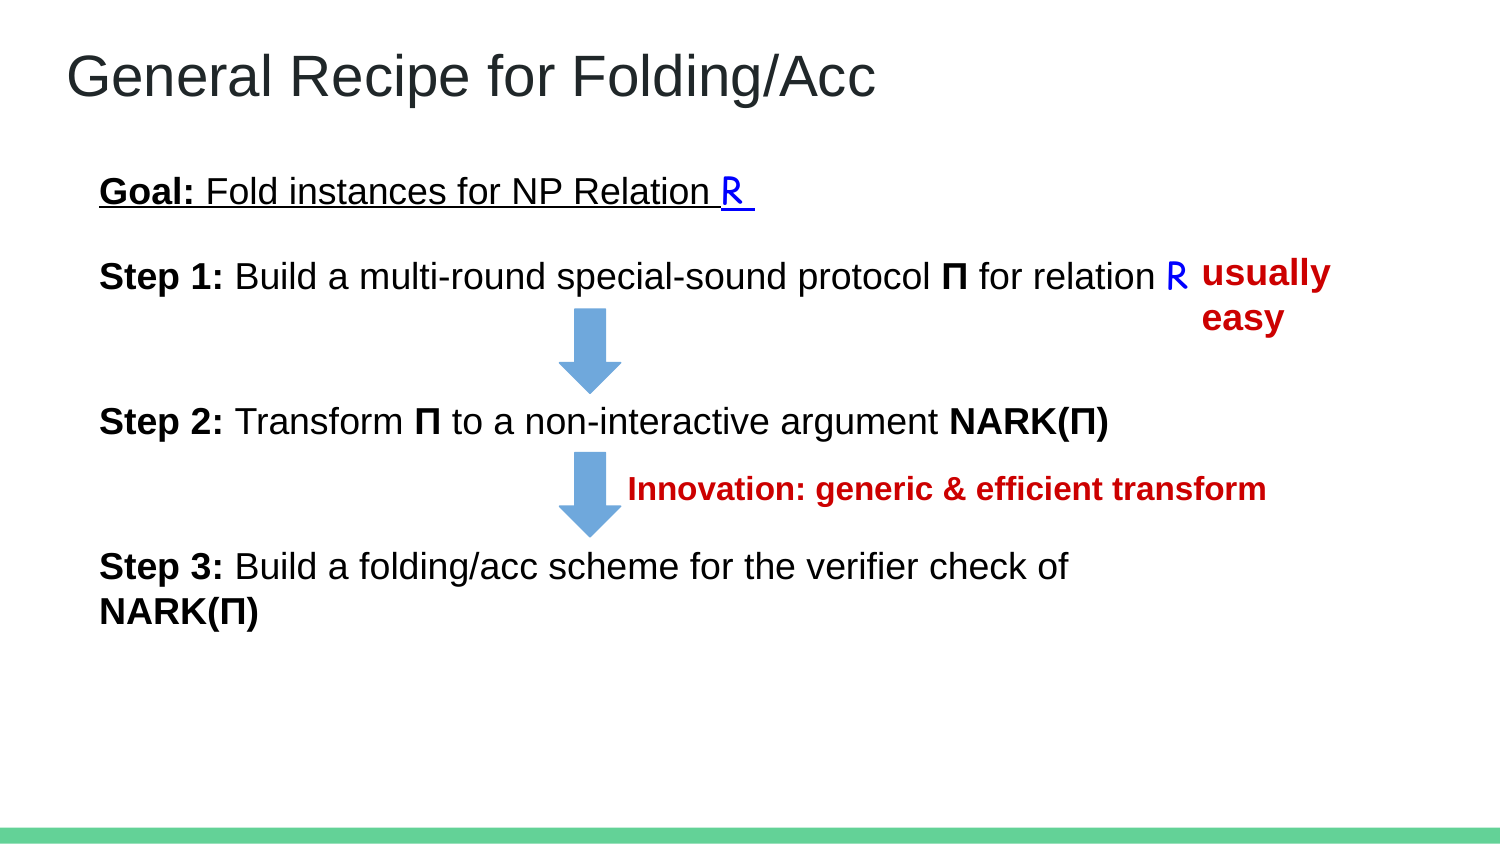

# General Recipe for Folding/Acc
Goal: Fold instances for NP Relation R
usually easy
Step 1: Build a multi-round special-sound protocol Π for relation R

Step 2: Transform Π to a non-interactive argument NARK(Π)

Innovation: generic & efficient transform
Step 3: Build a folding/acc scheme for the verifier check of NARK(Π)